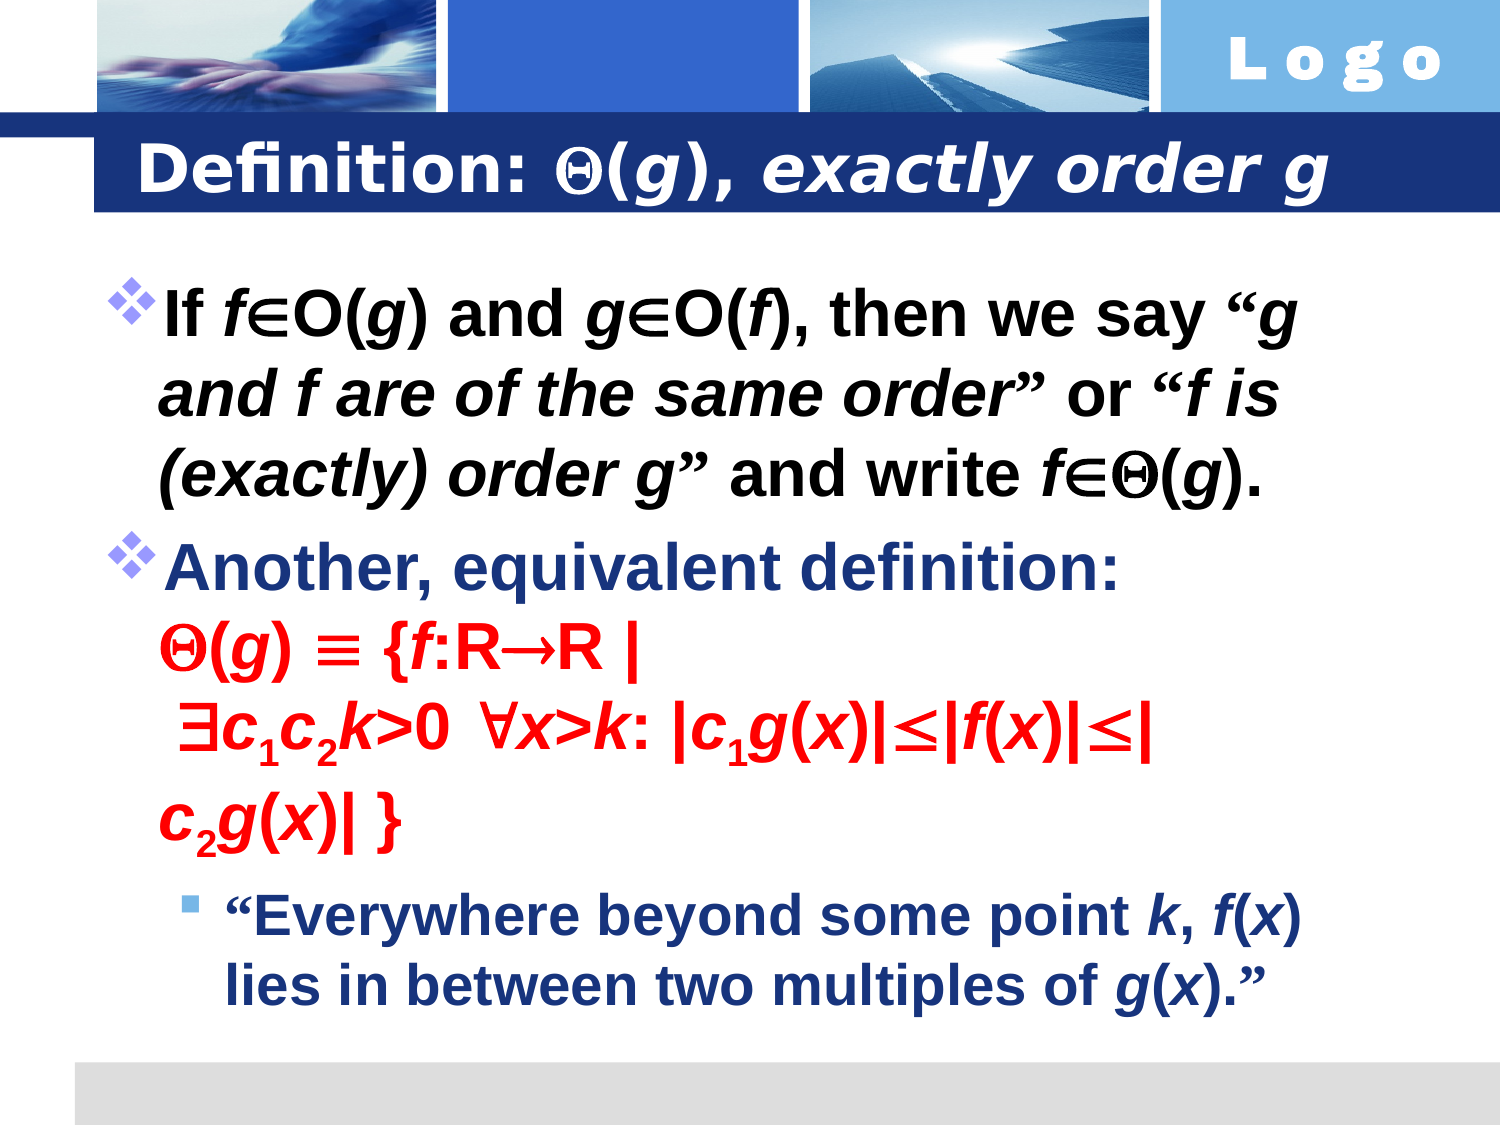

# Definition: Θ(g), exactly order g
If f∈O(g) and g∈O(f), then we say “g and f are of the same order” or “f is (exactly) order g” and write f∈Θ(g).
Another, equivalent definition:
Θ(g) ≡ {f:R→R |
 ∃c1c2k>0 ∀x>k: |c1g(x)|≤|f(x)|≤|c2g(x)| }
“Everywhere beyond some point k, f(x) lies in between two multiples of g(x).”
32